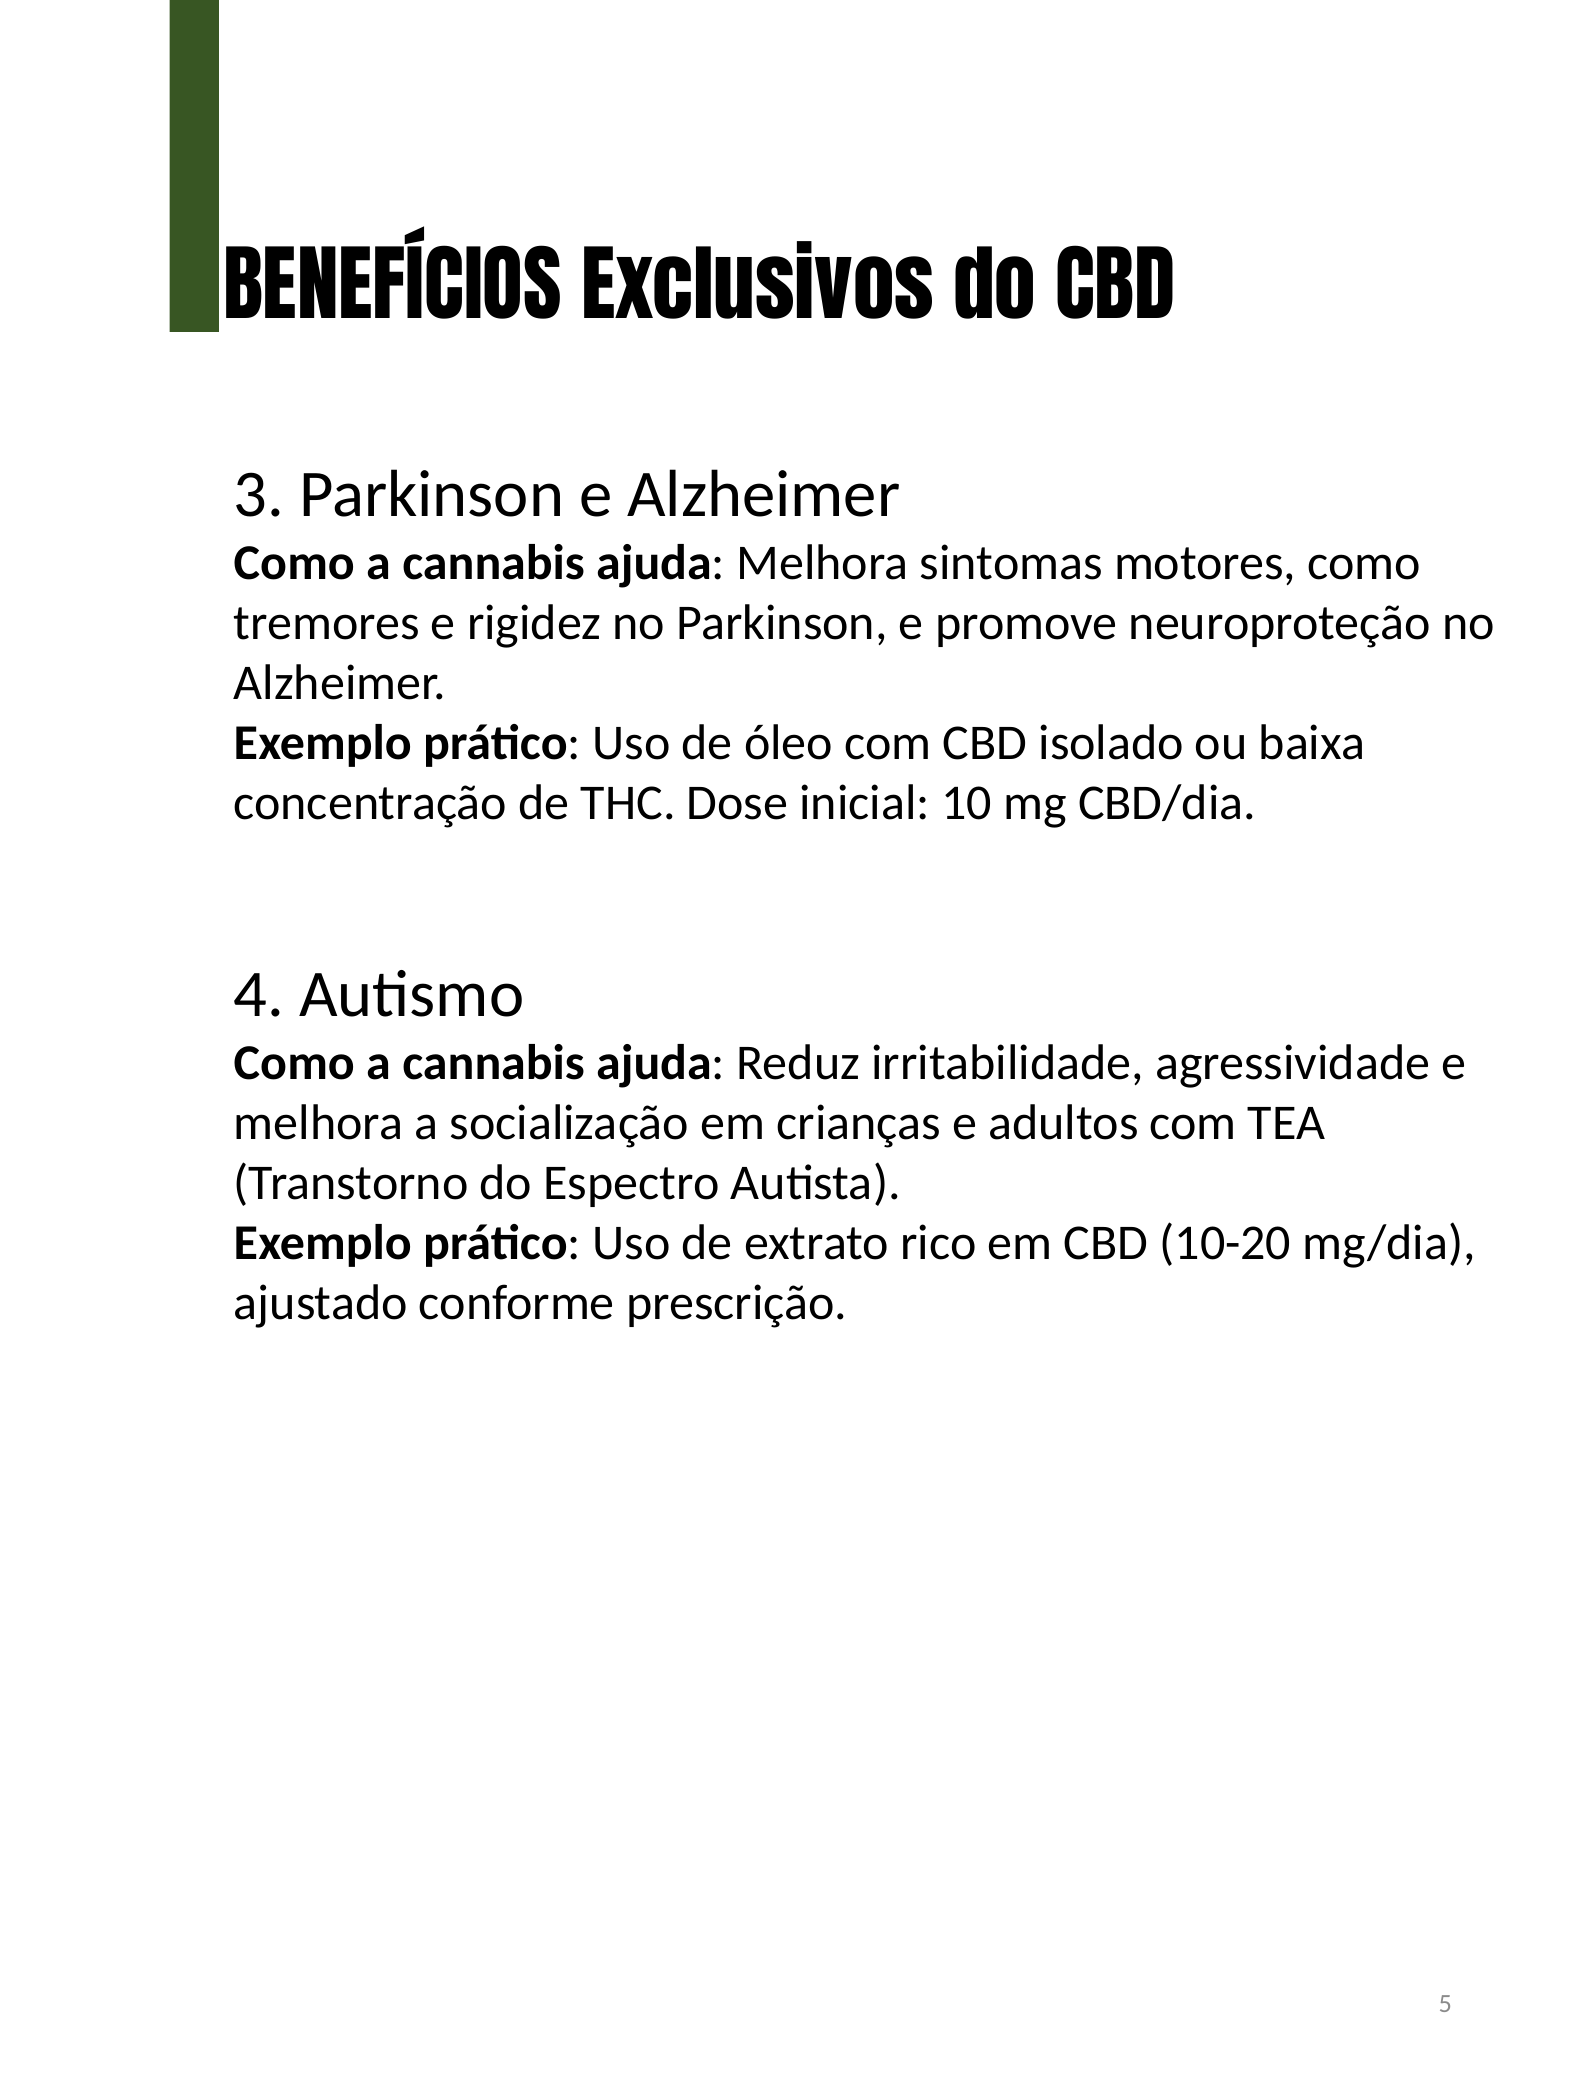

BENEFÍCIOS Exclusivos do CBD

3. Parkinson e Alzheimer
Como a cannabis ajuda: Melhora sintomas motores, como tremores e rigidez no Parkinson, e promove neuroproteção no Alzheimer.
Exemplo prático: Uso de óleo com CBD isolado ou baixa concentração de THC. Dose inicial: 10 mg CBD/dia.

4. Autismo
Como a cannabis ajuda: Reduz irritabilidade, agressividade e melhora a socialização em crianças e adultos com TEA (Transtorno do Espectro Autista).
Exemplo prático: Uso de extrato rico em CBD (10-20 mg/dia), ajustado conforme prescrição.
5